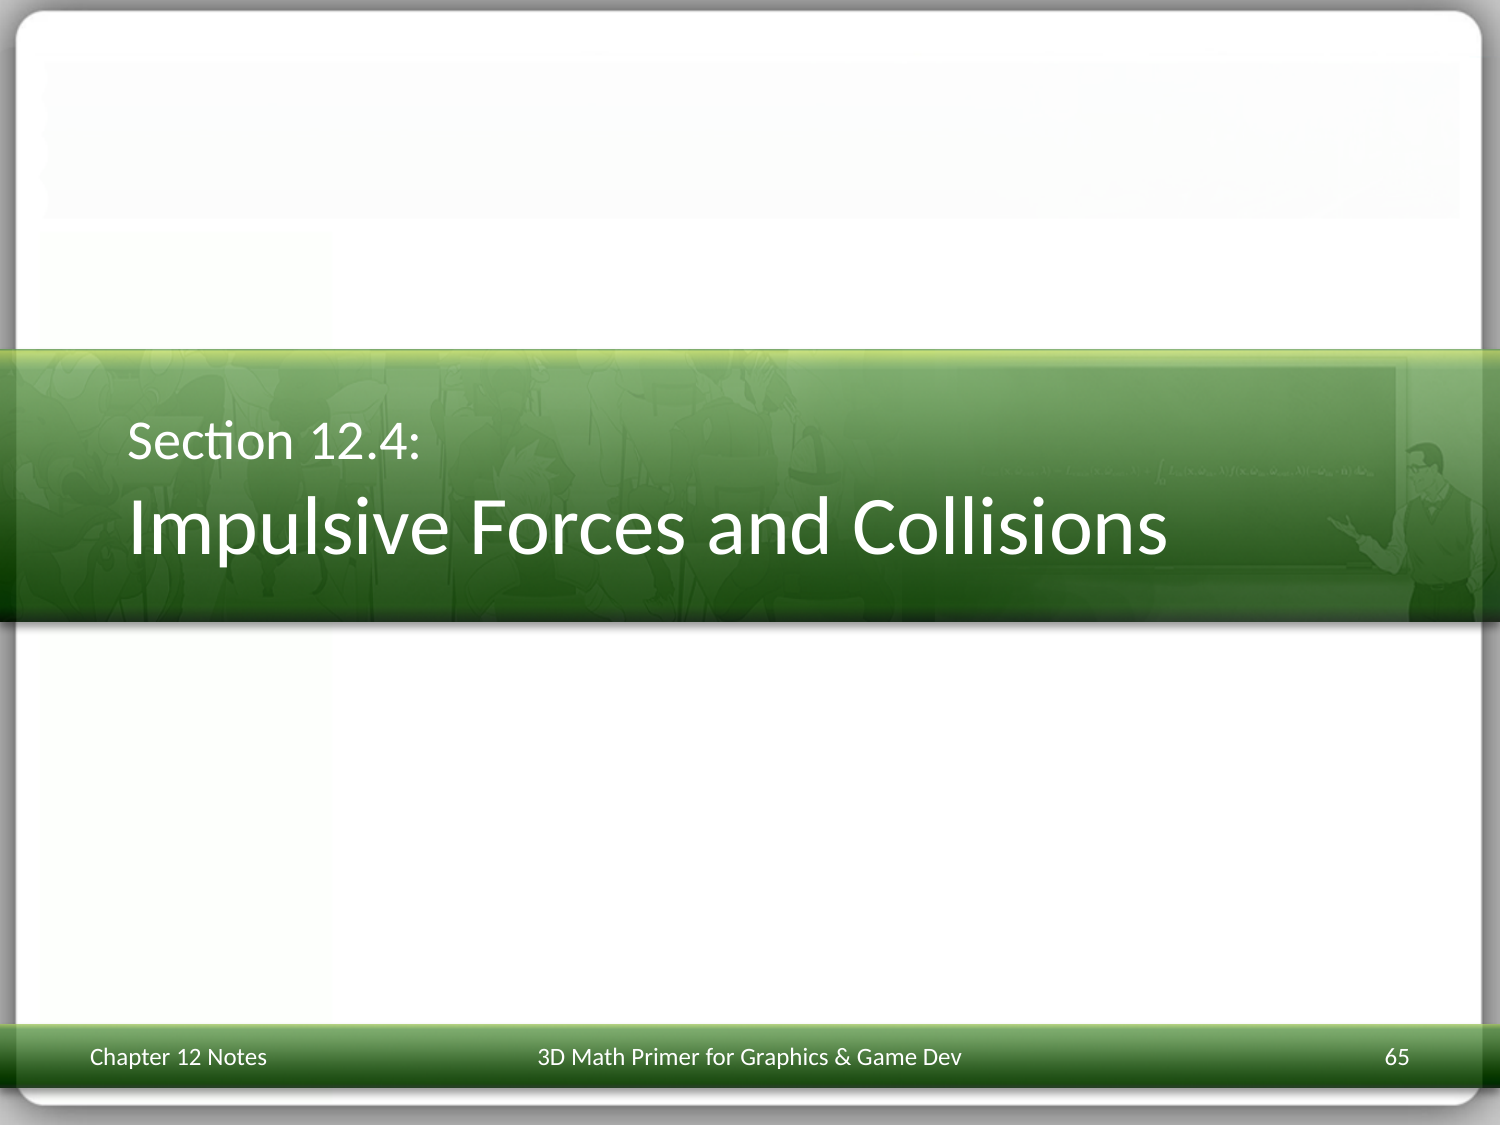

# Section 12.4: Impulsive Forces and Collisions
Chapter 12 Notes
3D Math Primer for Graphics & Game Dev
65